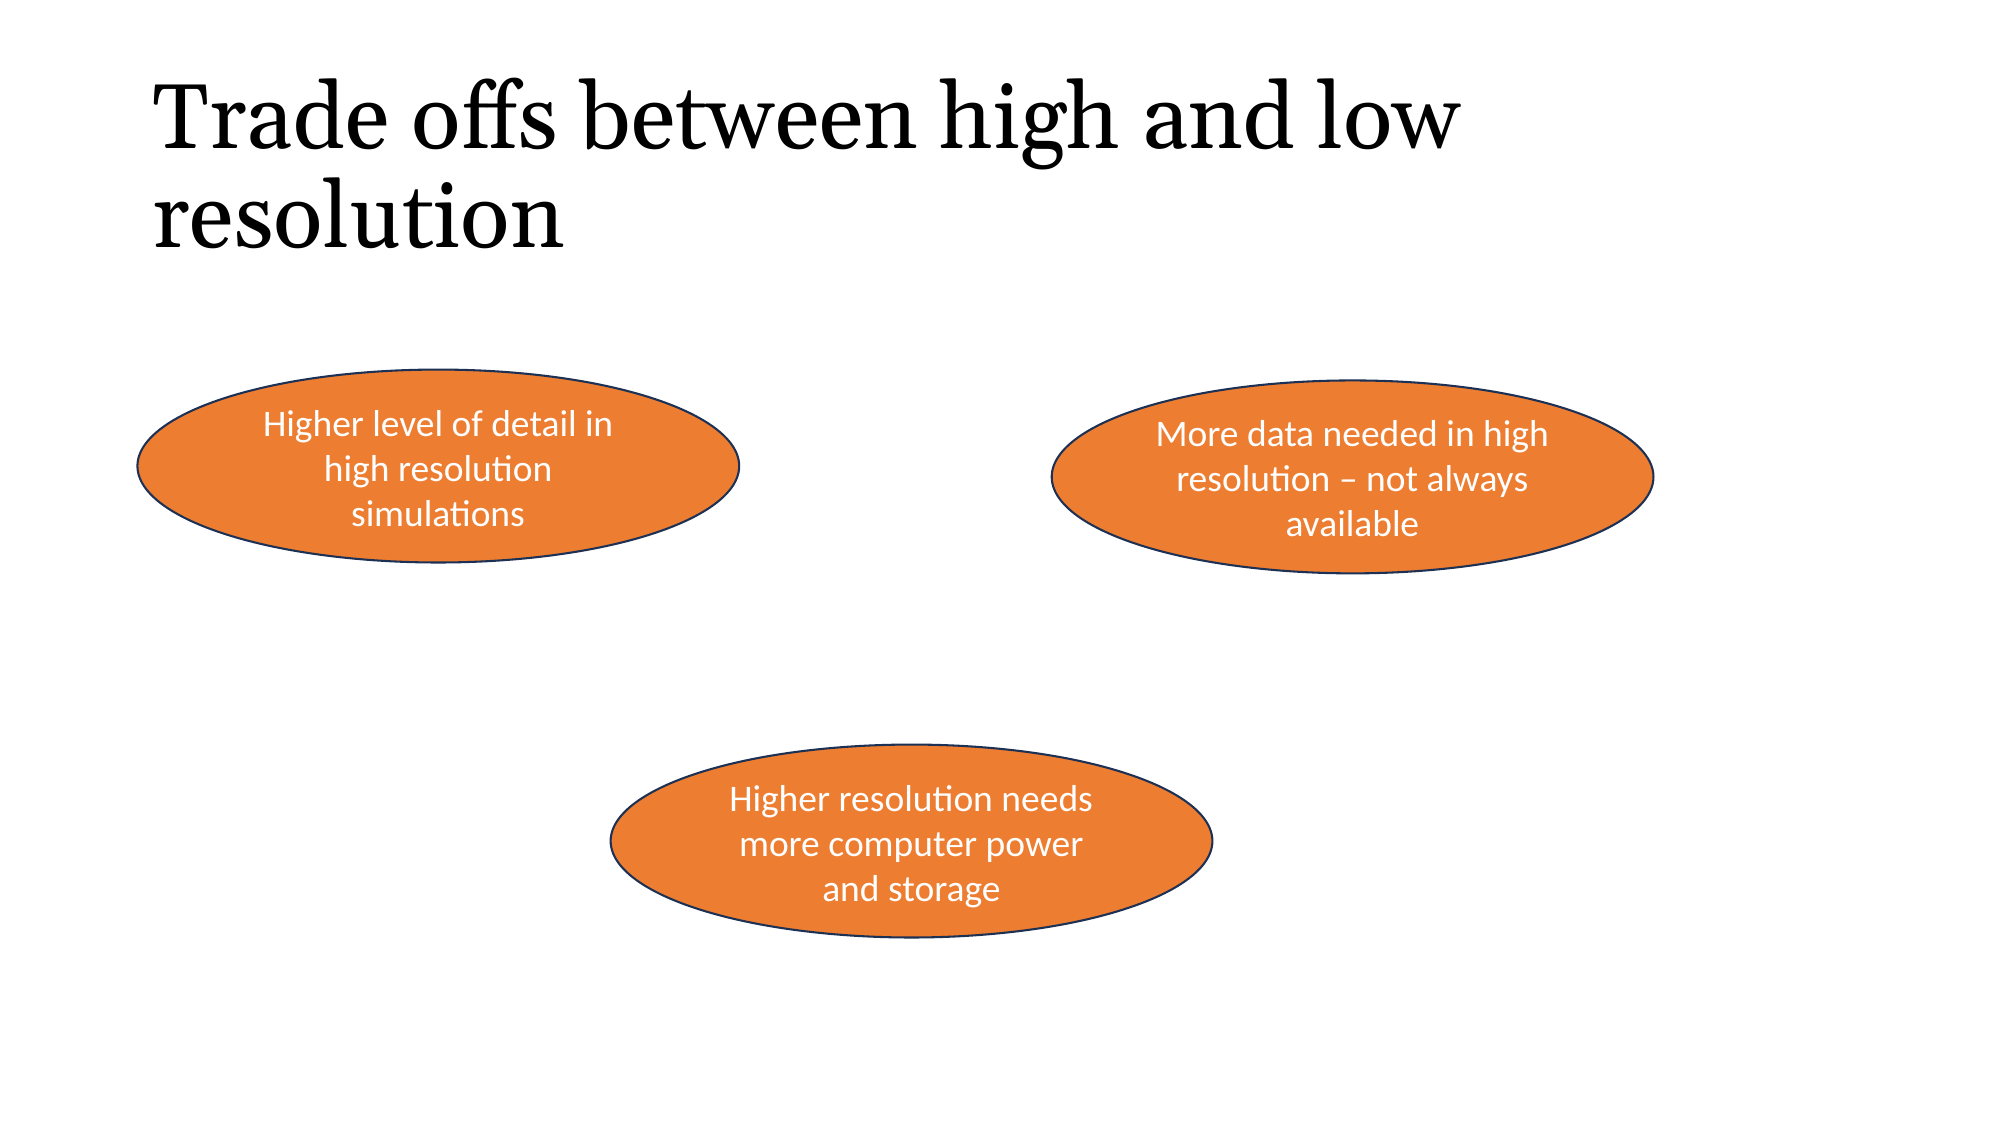

# Trade offs between high and low resolution
Higher level of detail in high resolution simulations
More data needed in high resolution – not always available
Higher resolution needs more computer power and storage